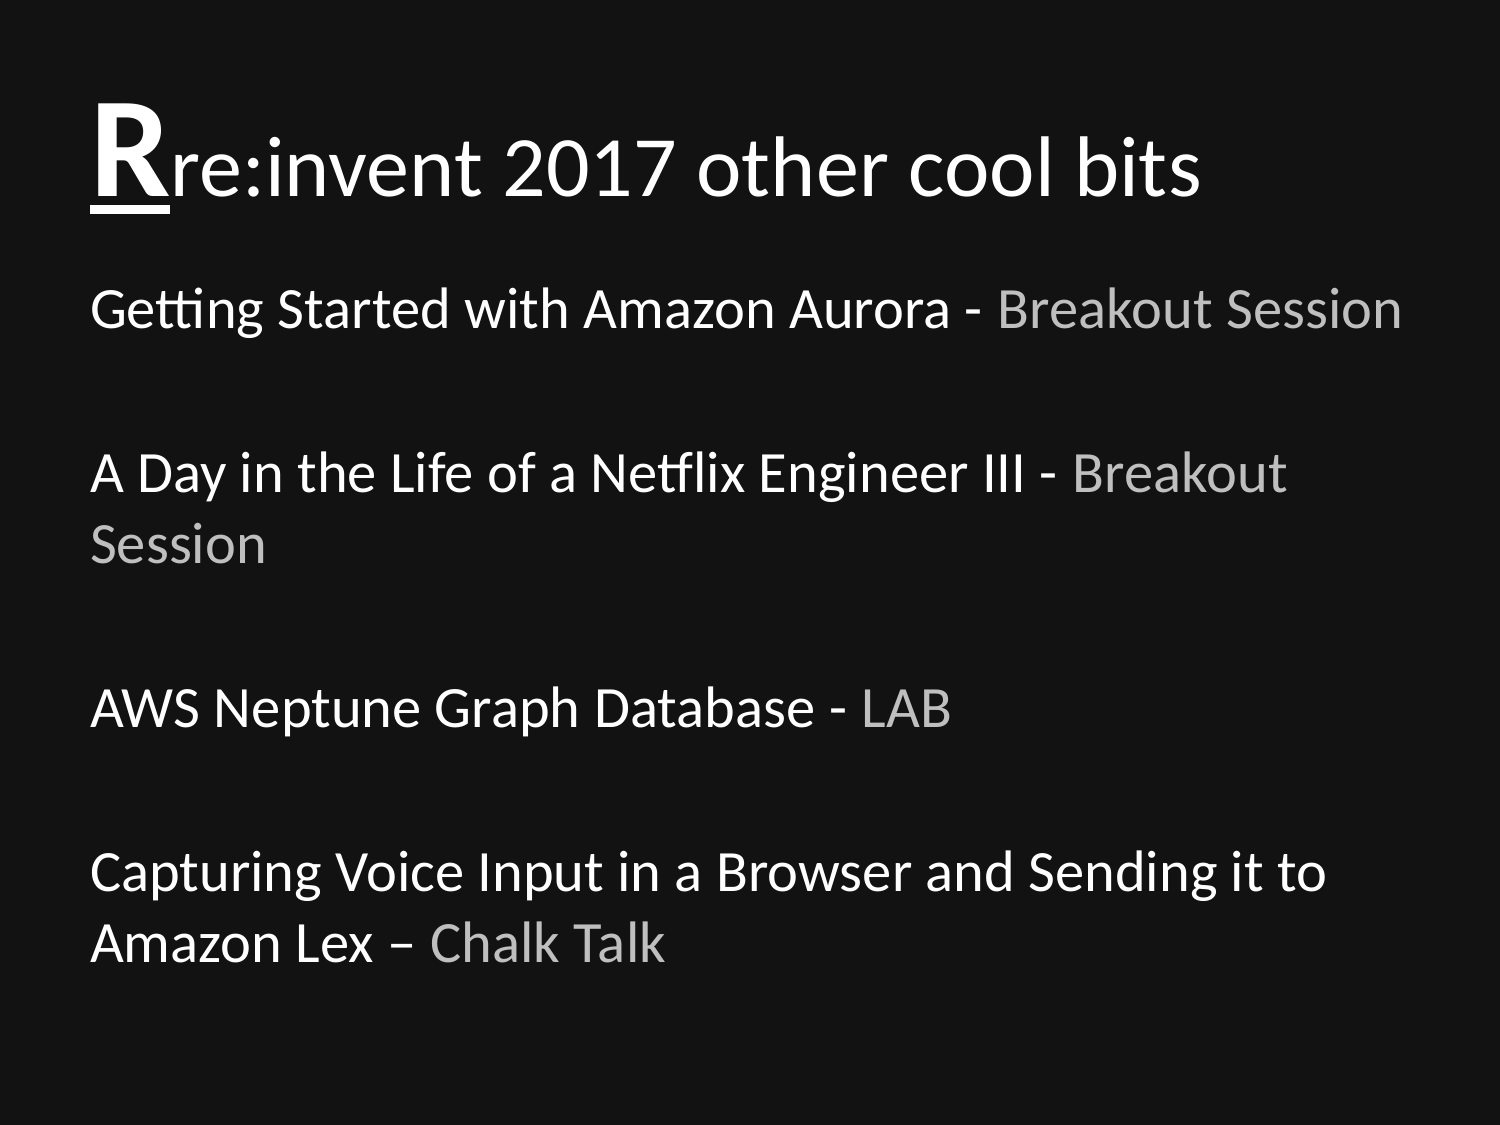

# Rre:invent 2017 other cool bits
Getting Started with Amazon Aurora - Breakout Session

A Day in the Life of a Netflix Engineer III - Breakout Session

AWS Neptune Graph Database - LAB

Capturing Voice Input in a Browser and Sending it to Amazon Lex – Chalk Talk